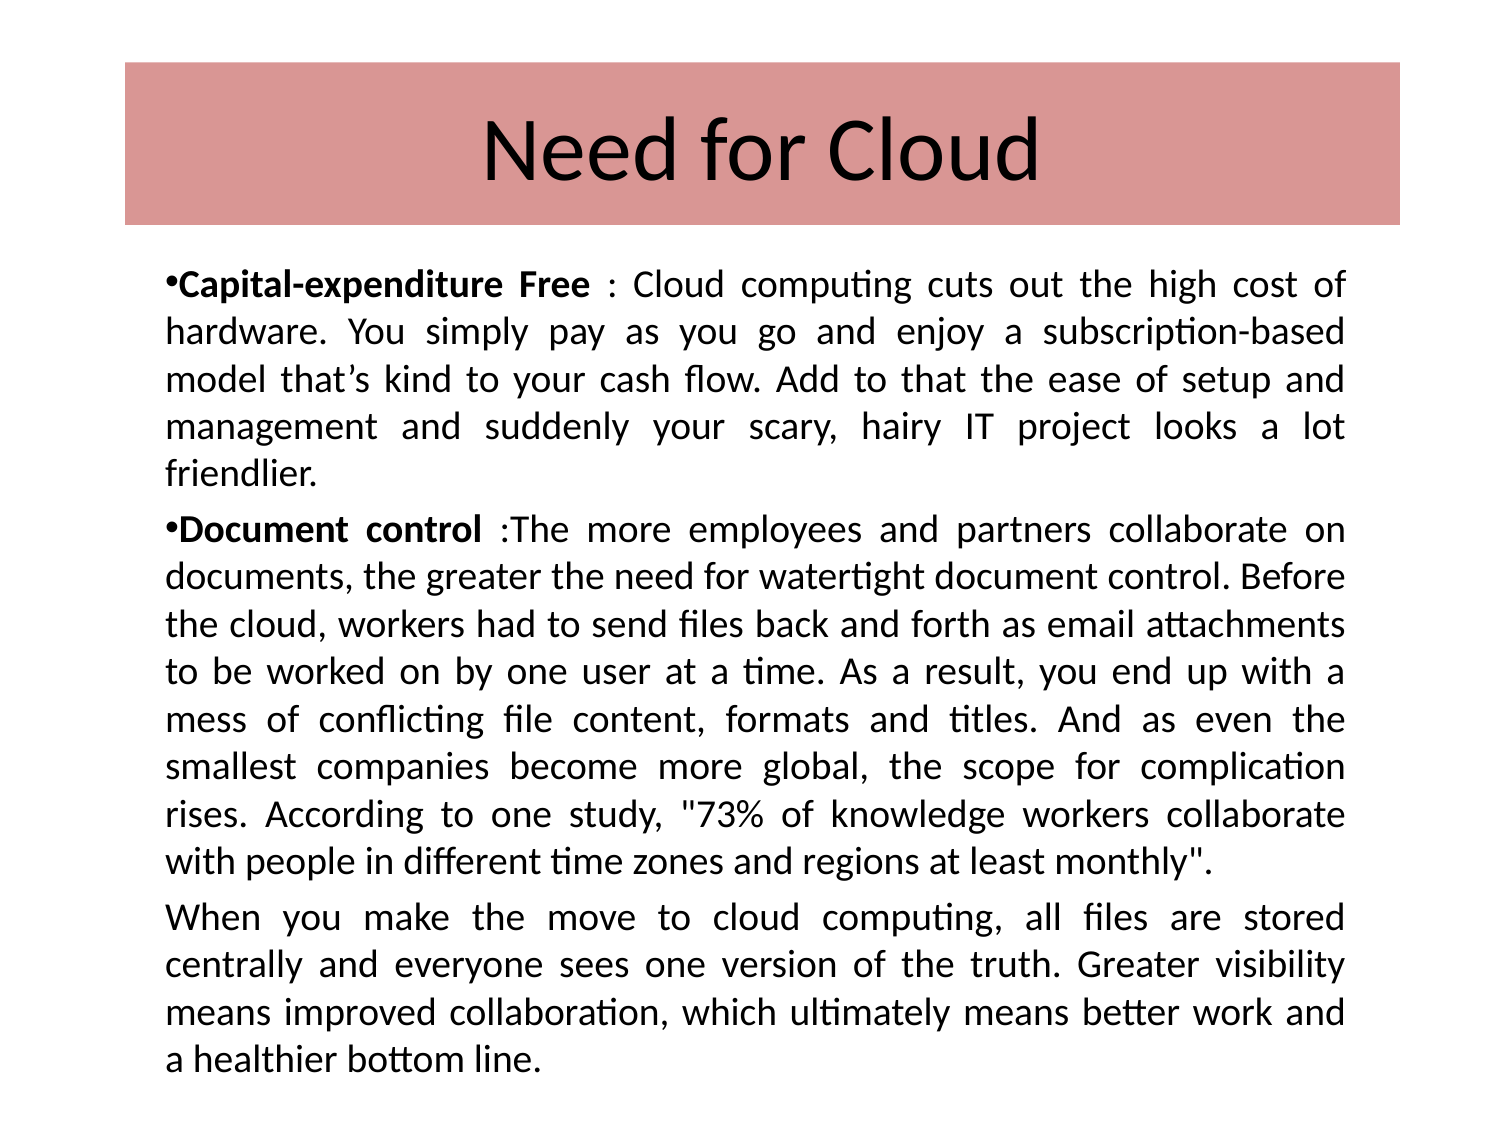

# Need for Cloud
Capital-expenditure Free : Cloud computing cuts out the high cost of hardware. You simply pay as you go and enjoy a subscription-based model that’s kind to your cash flow. Add to that the ease of setup and management and suddenly your scary, hairy IT project looks a lot friendlier.
Document control :The more employees and partners collaborate on documents, the greater the need for watertight document control. Before the cloud, workers had to send files back and forth as email attachments to be worked on by one user at a time. As a result, you end up with a mess of conflicting file content, formats and titles. And as even the smallest companies become more global, the scope for complication rises. According to one study, "73% of knowledge workers collaborate with people in different time zones and regions at least monthly".
When you make the move to cloud computing, all files are stored centrally and everyone sees one version of the truth. Greater visibility means improved collaboration, which ultimately means better work and a healthier bottom line.